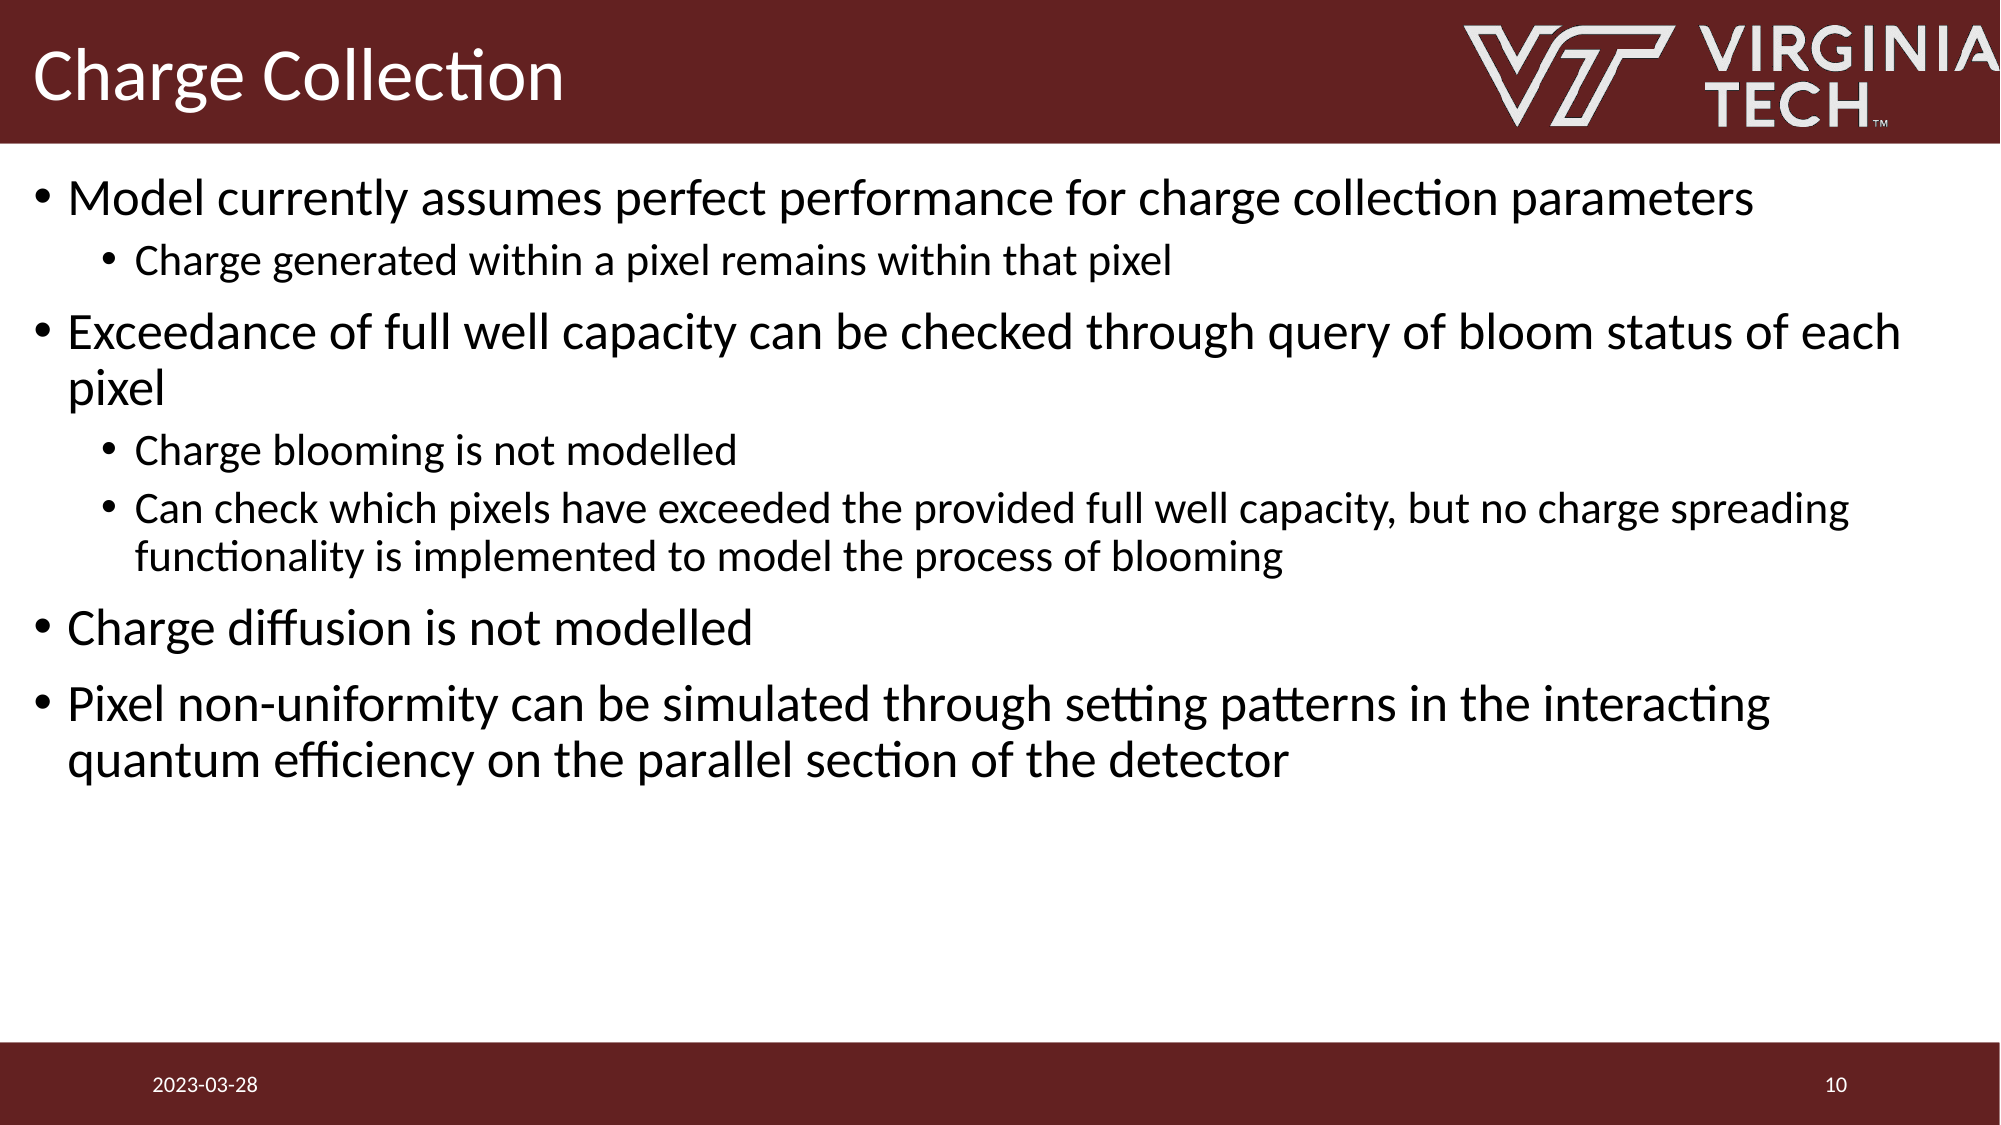

# Charge Collection
Model currently assumes perfect performance for charge collection parameters
Charge generated within a pixel remains within that pixel
Exceedance of full well capacity can be checked through query of bloom status of each pixel
Charge blooming is not modelled
Can check which pixels have exceeded the provided full well capacity, but no charge spreading functionality is implemented to model the process of blooming
Charge diffusion is not modelled
Pixel non-uniformity can be simulated through setting patterns in the interacting quantum efficiency on the parallel section of the detector
2023-03-28

10